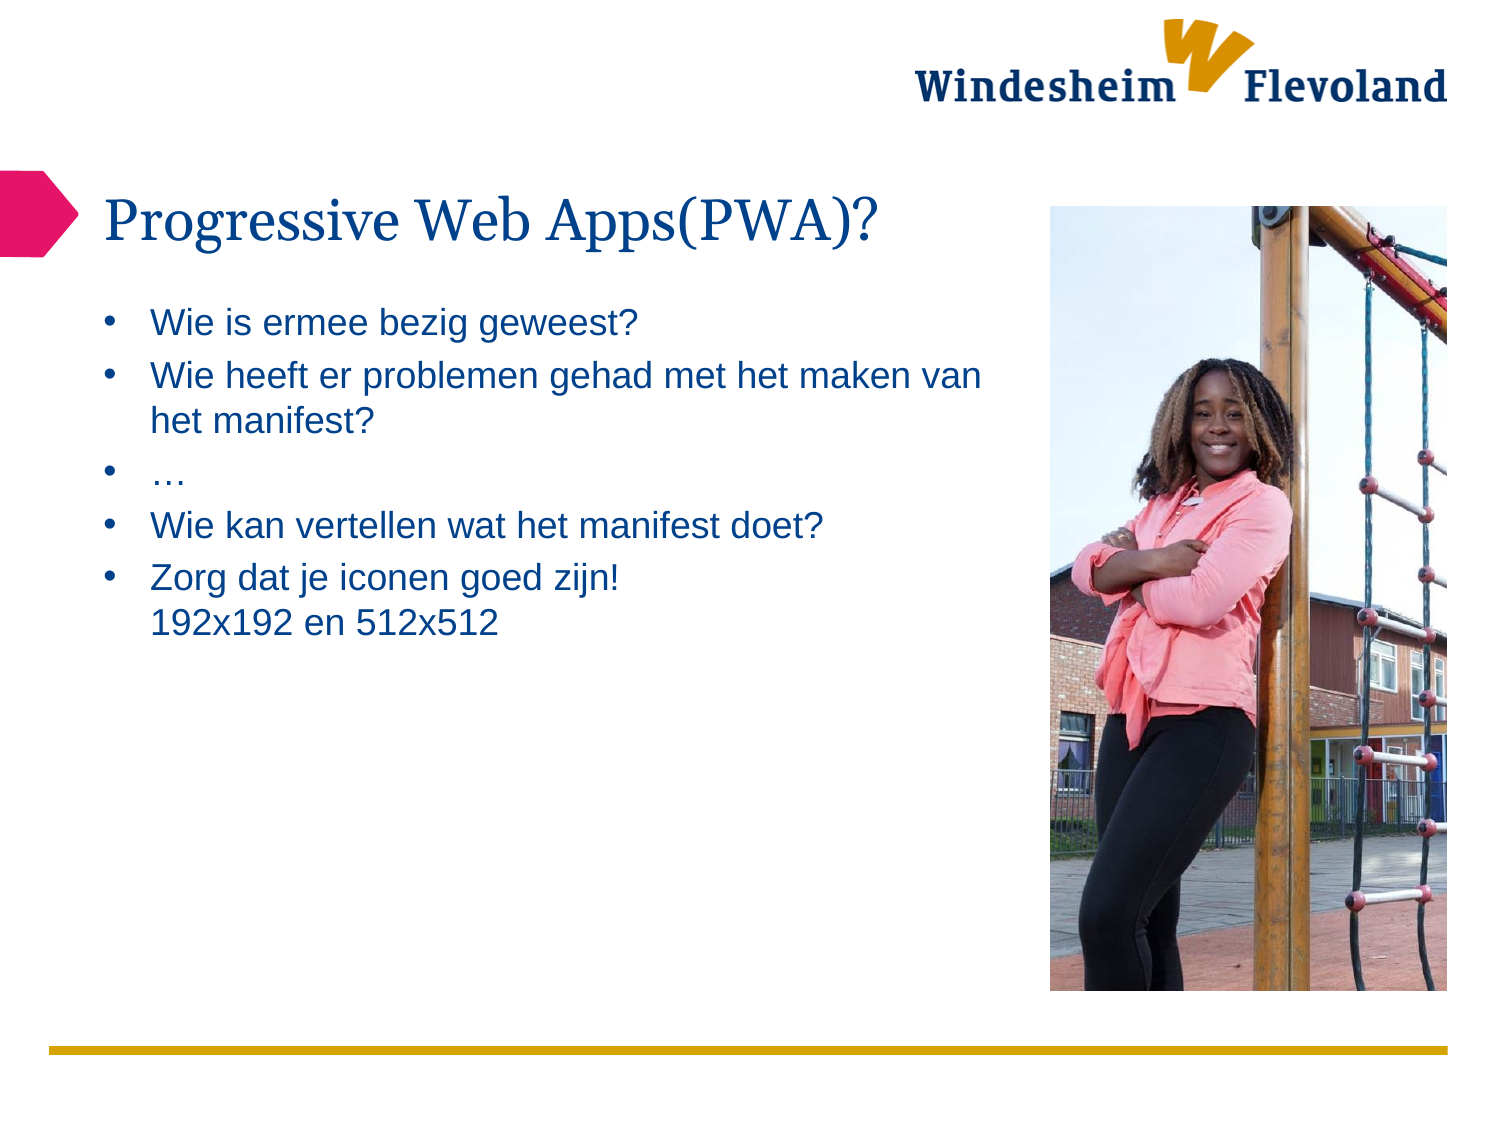

# Progressive Web Apps(PWA)?
Wie is ermee bezig geweest?
Wie heeft er problemen gehad met het maken van het manifest?
…
Wie kan vertellen wat het manifest doet?
Zorg dat je iconen goed zijn!
192x192 en 512x512